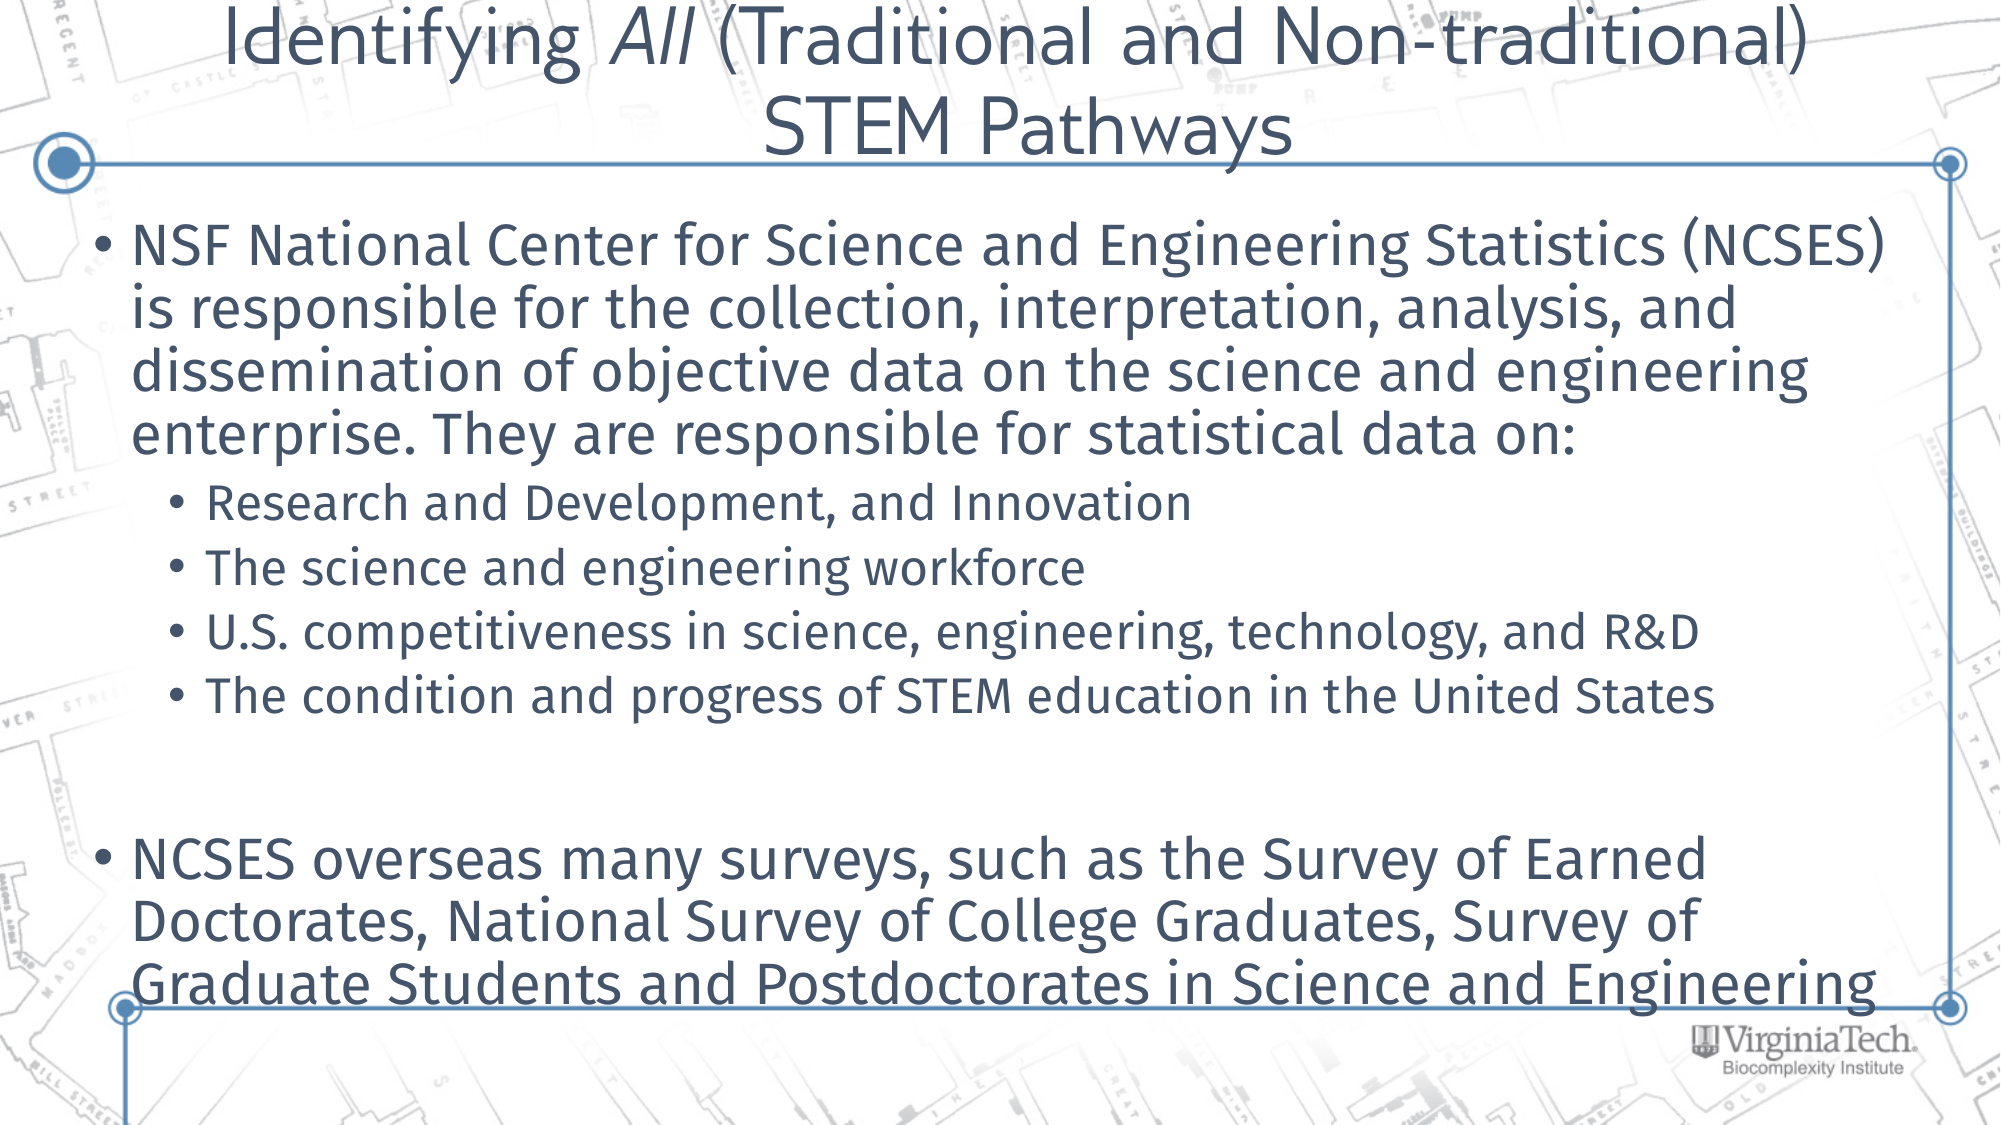

# Identifying All (Traditional and Non-traditional) STEM Pathways
NSF National Center for Science and Engineering Statistics (NCSES) is responsible for the collection, interpretation, analysis, and dissemination of objective data on the science and engineering enterprise. They are responsible for statistical data on:
Research and Development, and Innovation
The science and engineering workforce
U.S. competitiveness in science, engineering, technology, and R&D
The condition and progress of STEM education in the United States

NCSES overseas many surveys, such as the Survey of Earned Doctorates, National Survey of College Graduates, Survey of Graduate Students and Postdoctorates in Science and Engineering